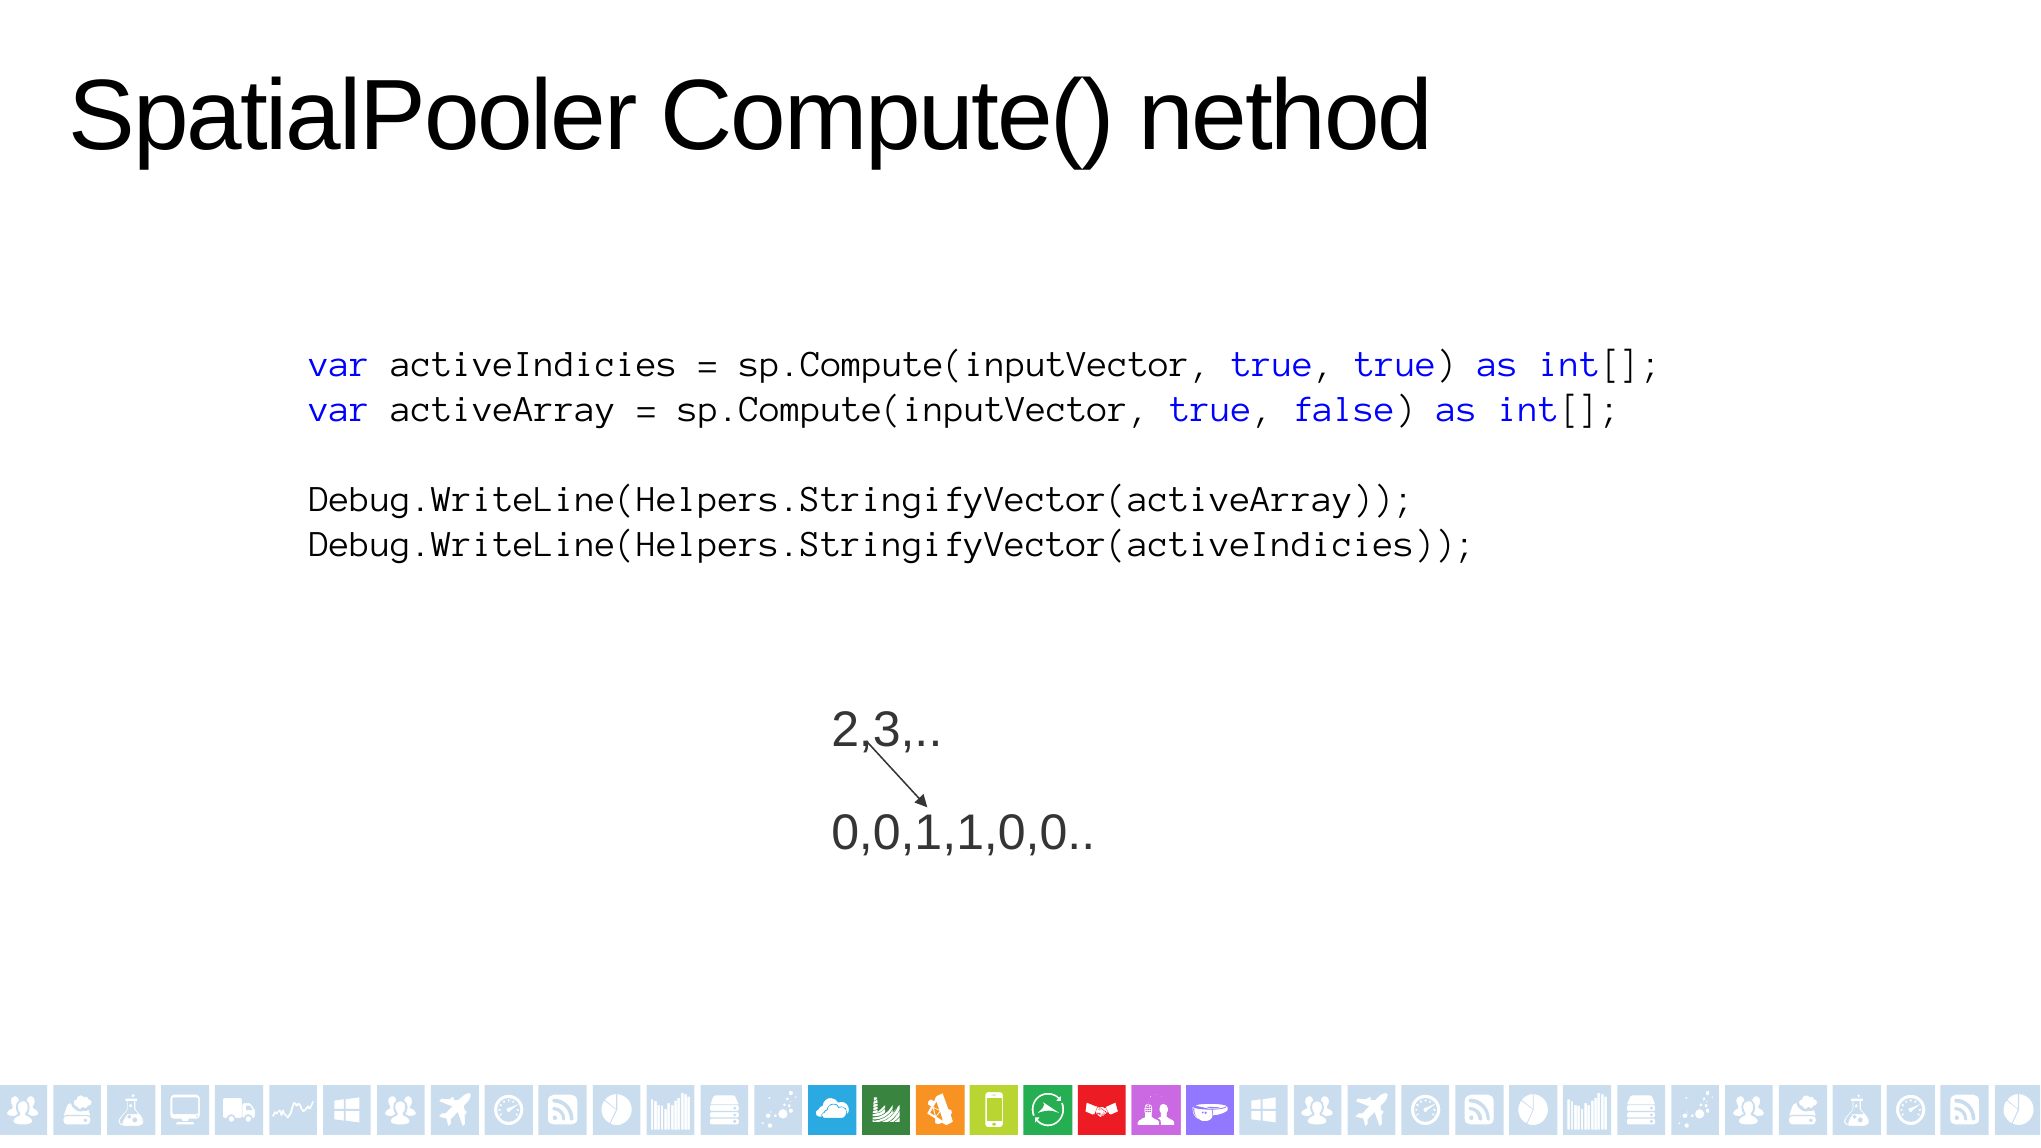

# SpatialPooler Compute() nethod
var activeIndicies = sp.Compute(inputVector, true, true) as int[];
var activeArray = sp.Compute(inputVector, true, false) as int[];

Debug.WriteLine(Helpers.StringifyVector(activeArray));
Debug.WriteLine(Helpers.StringifyVector(activeIndicies));
2,3,..
0,0,1,1,0,0..